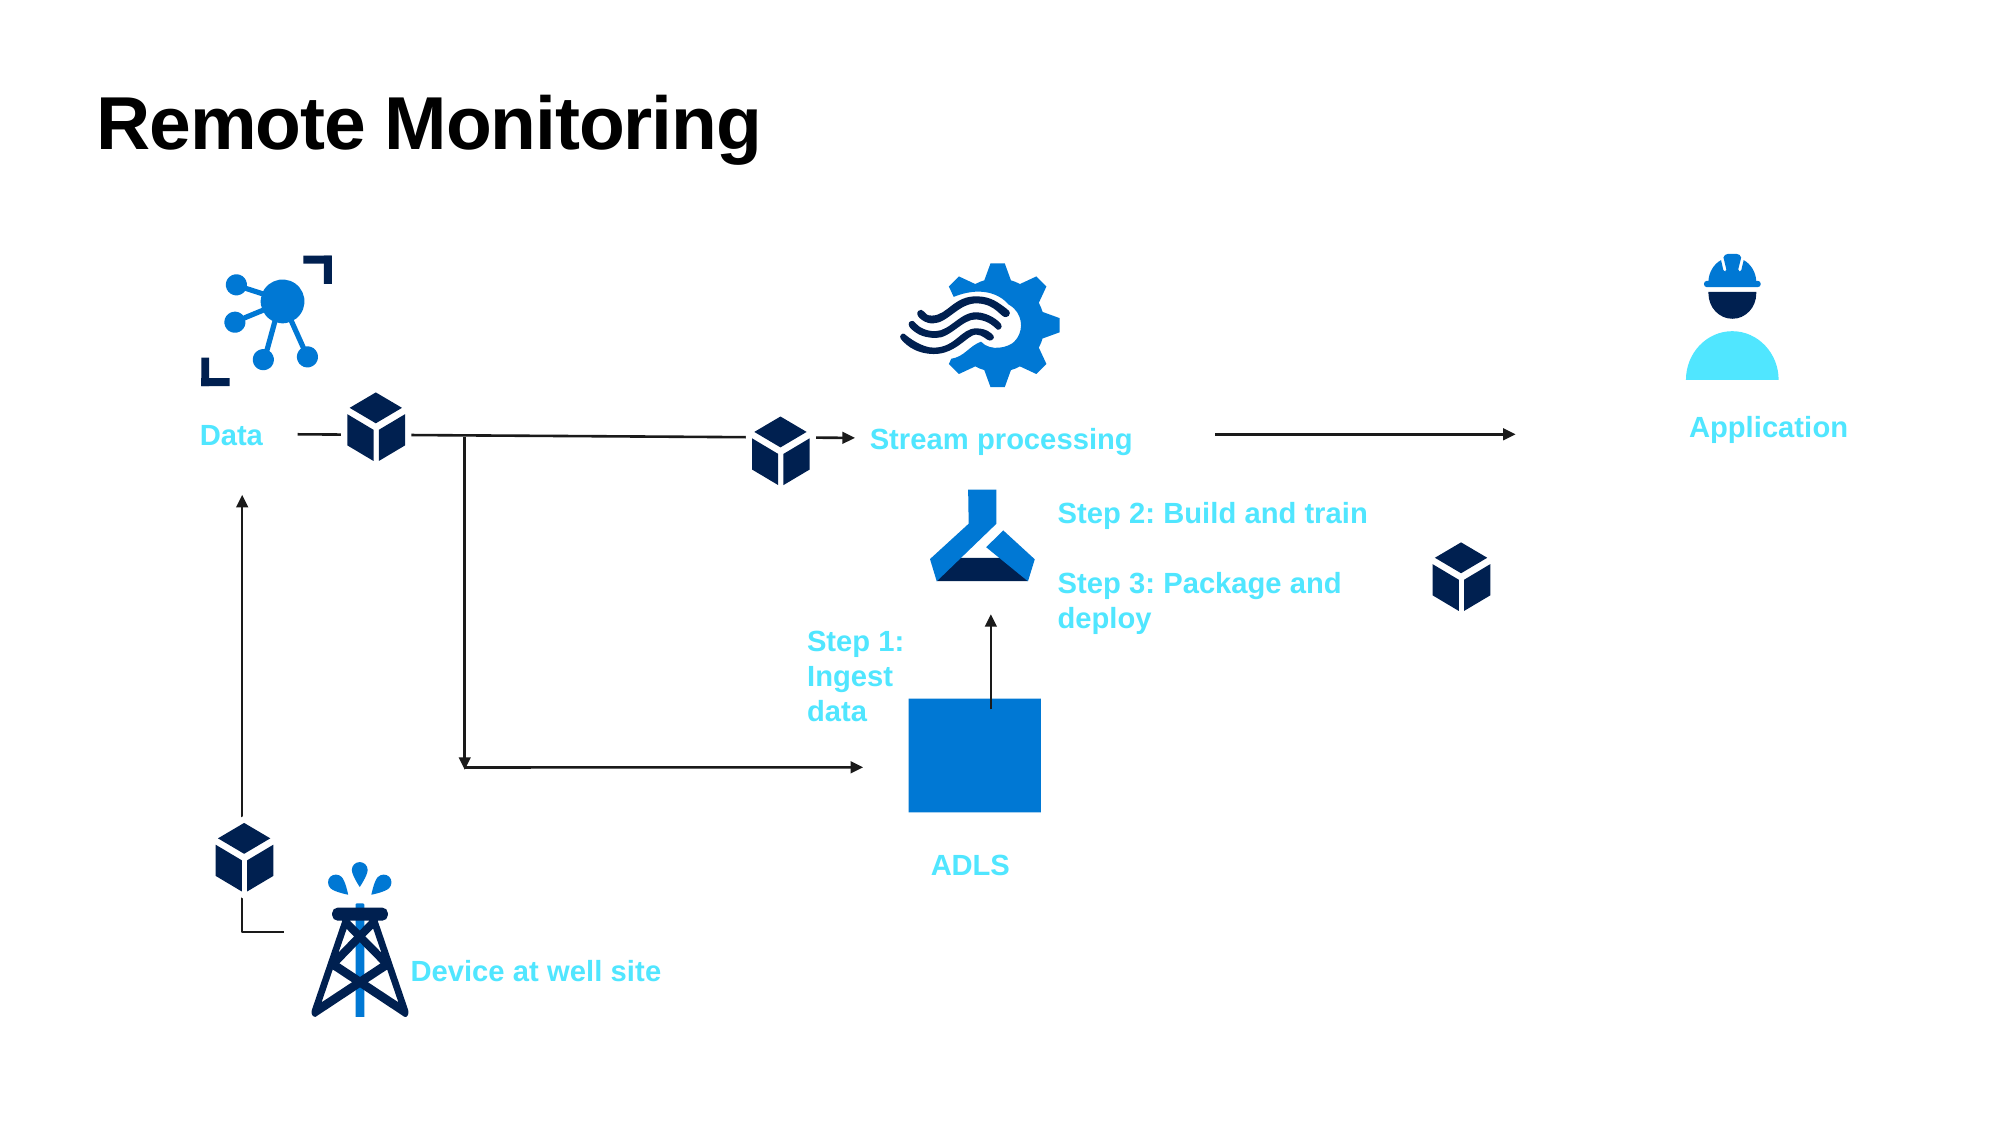

# Remote Monitoring

Application

Data
Stream processing
Dashboard & application
IoT Hub

Step 2: Build and train

Step 3: Package and deploy

Step 1: Ingest data

Sensor data

Model telemetry data
ADLS

Device at well site